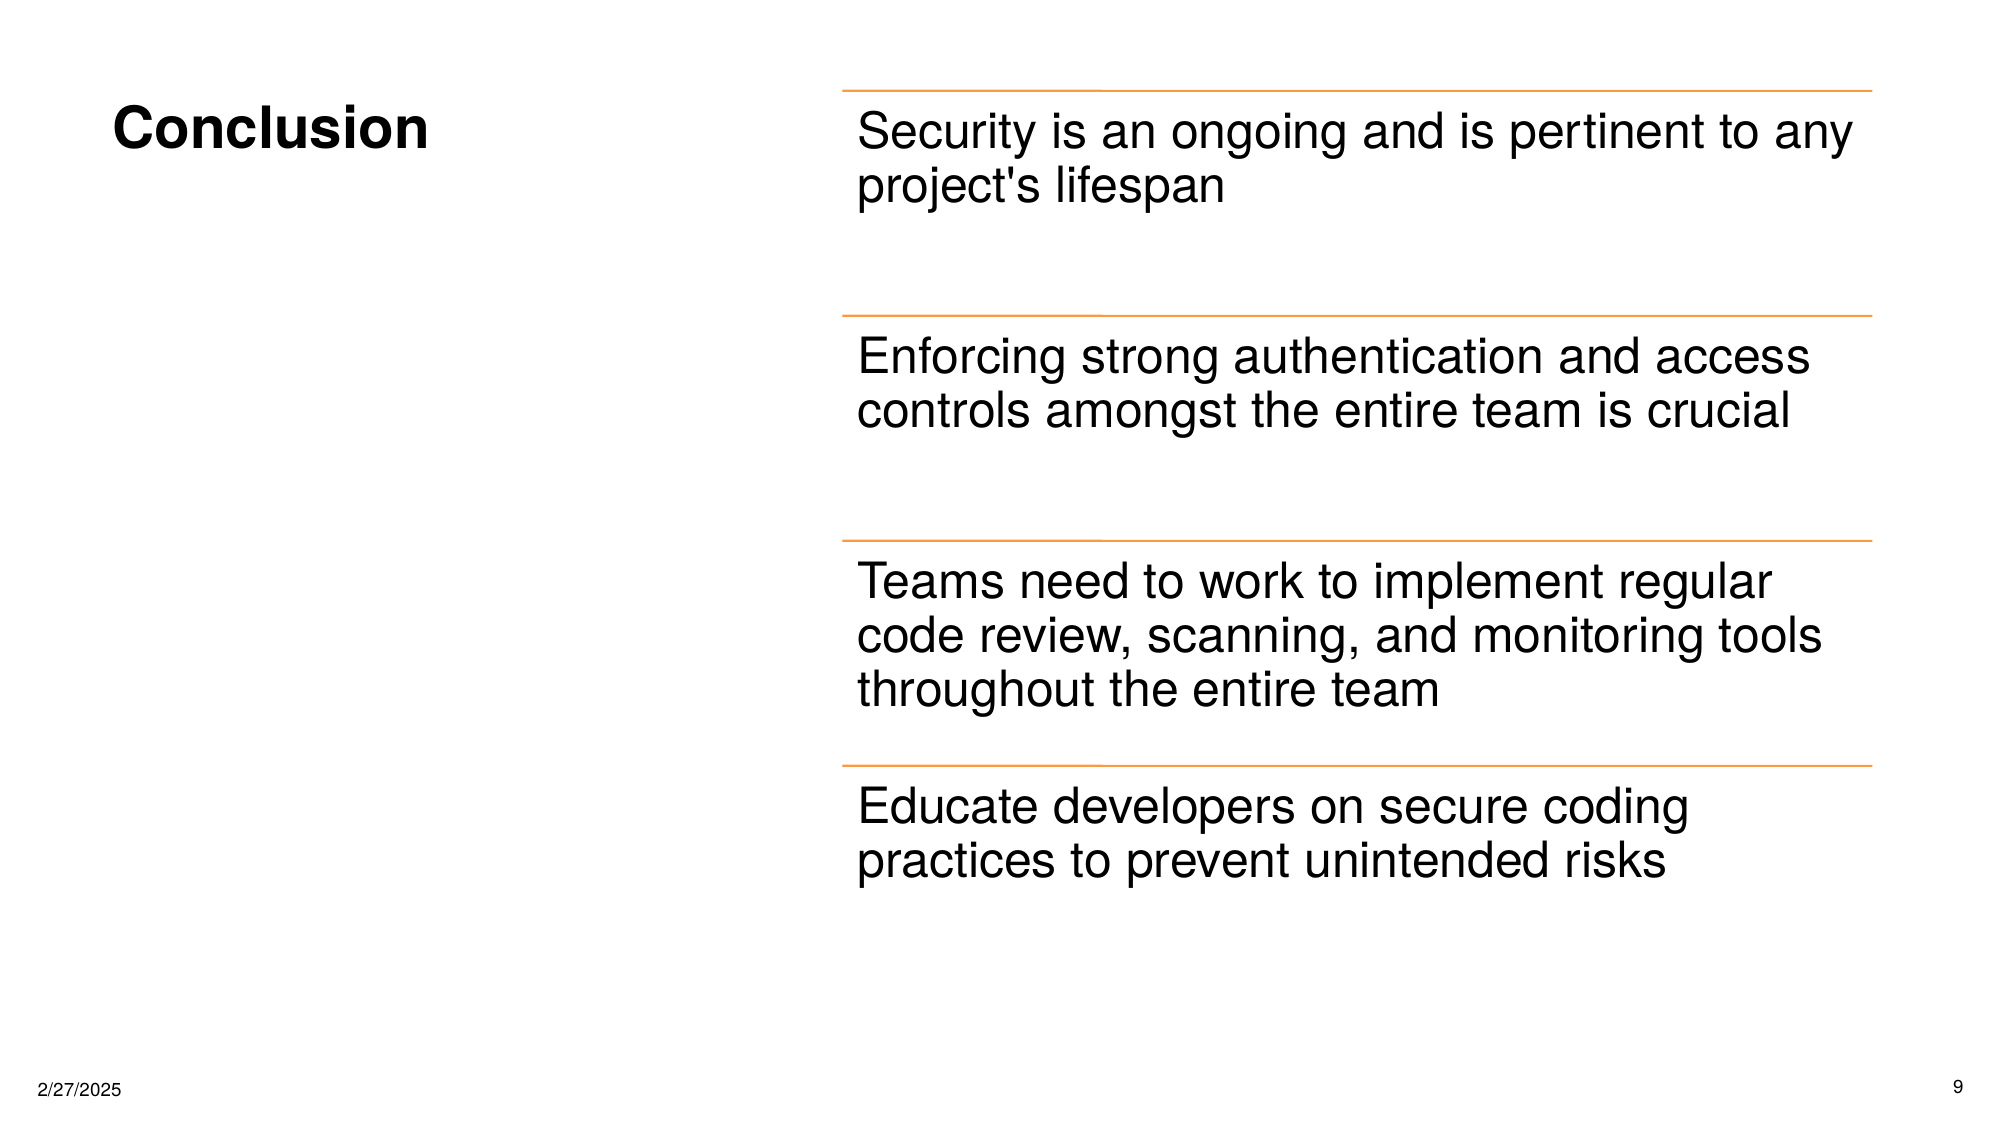

# Conclusion
Security is an ongoing and is pertinent to any project's lifespan
Enforcing strong authentication and access controls amongst the entire team is crucial
Teams need to work to implement regular code review, scanning, and monitoring tools throughout the entire team
Educate developers on secure coding practices to prevent unintended risks

2/27/2025

9